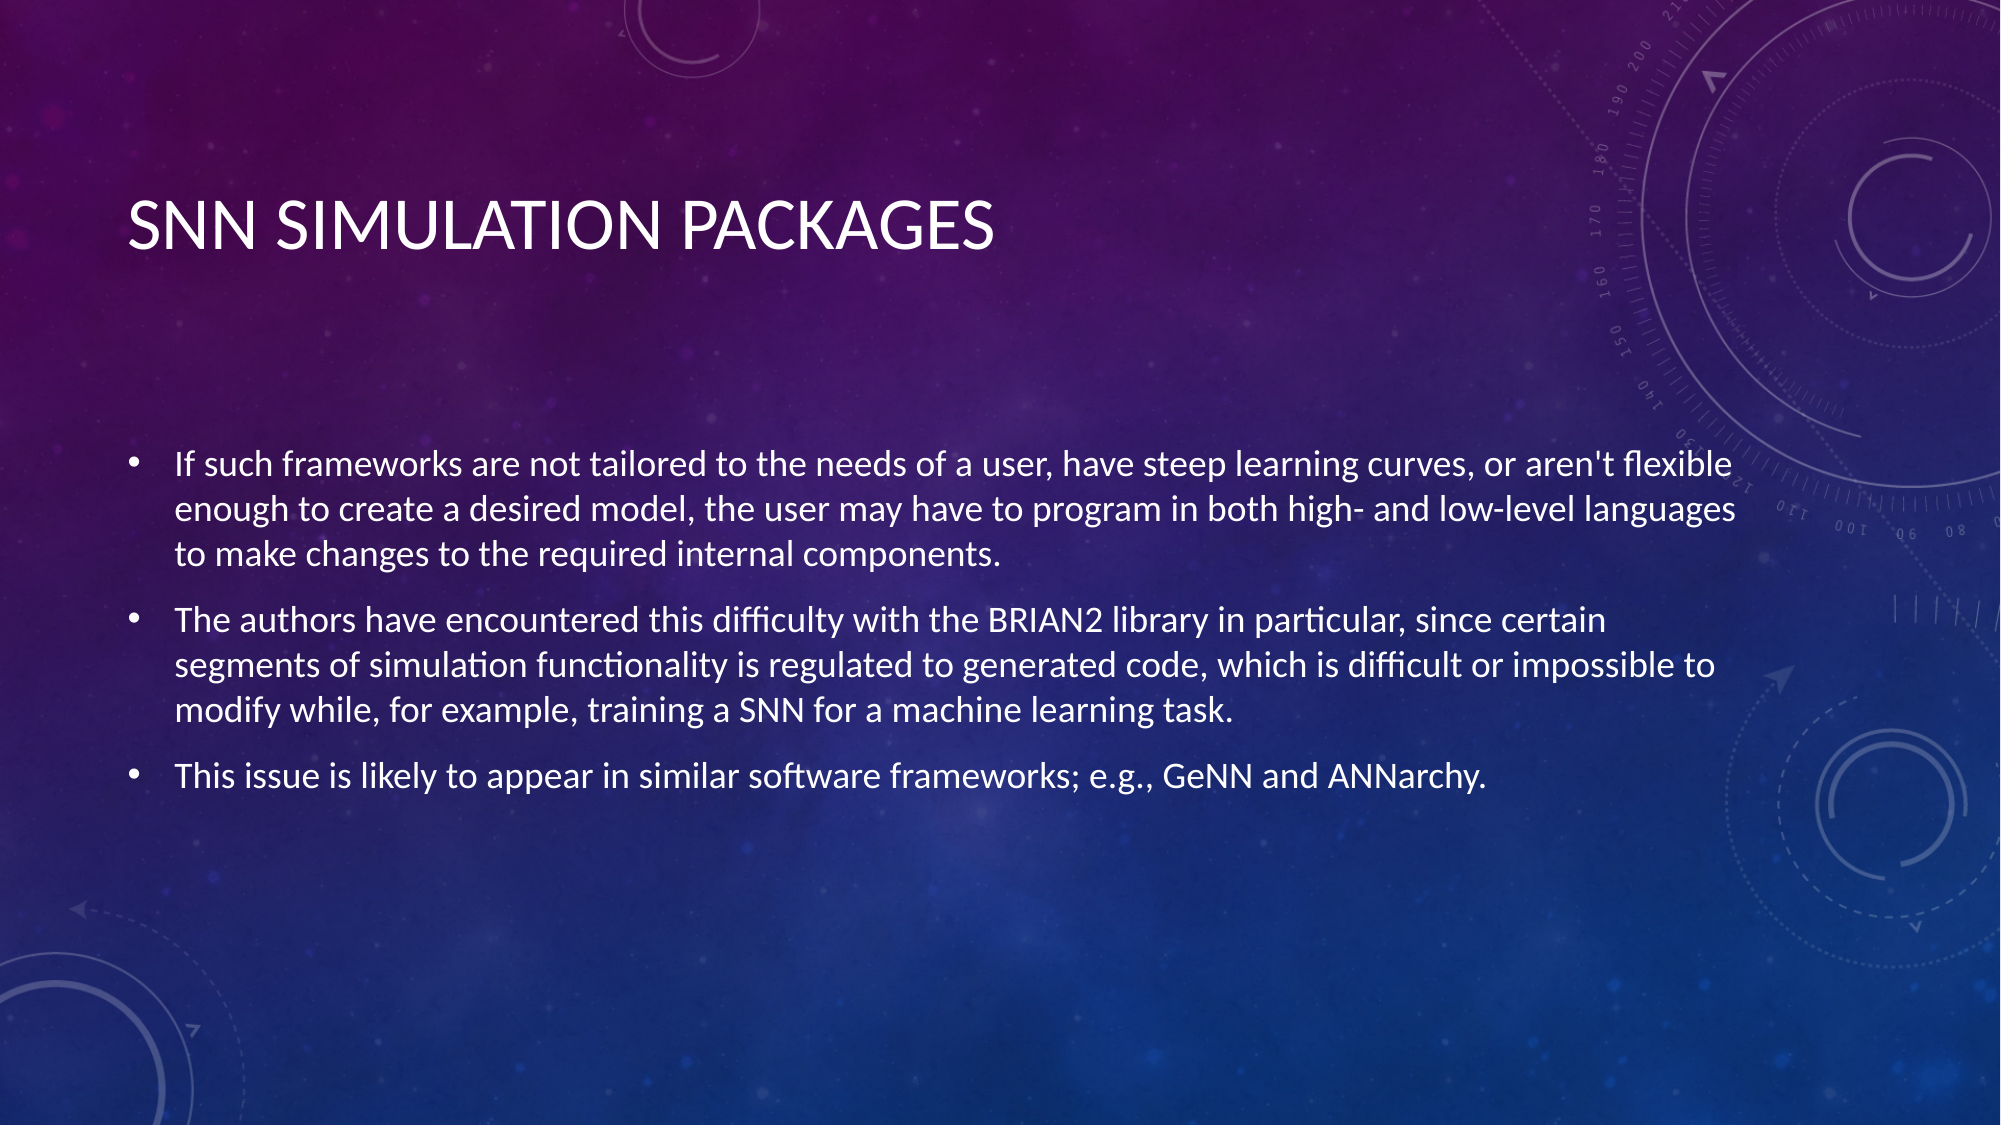

# SNN simulation packages
If such frameworks are not tailored to the needs of a user, have steep learning curves, or aren't flexible enough to create a desired model, the user may have to program in both high- and low-level languages to make changes to the required internal components.
The authors have encountered this difficulty with the BRIAN2 library in particular, since certain segments of simulation functionality is regulated to generated code, which is difficult or impossible to modify while, for example, training a SNN for a machine learning task.
This issue is likely to appear in similar software frameworks; e.g., GeNN and ANNarchy.